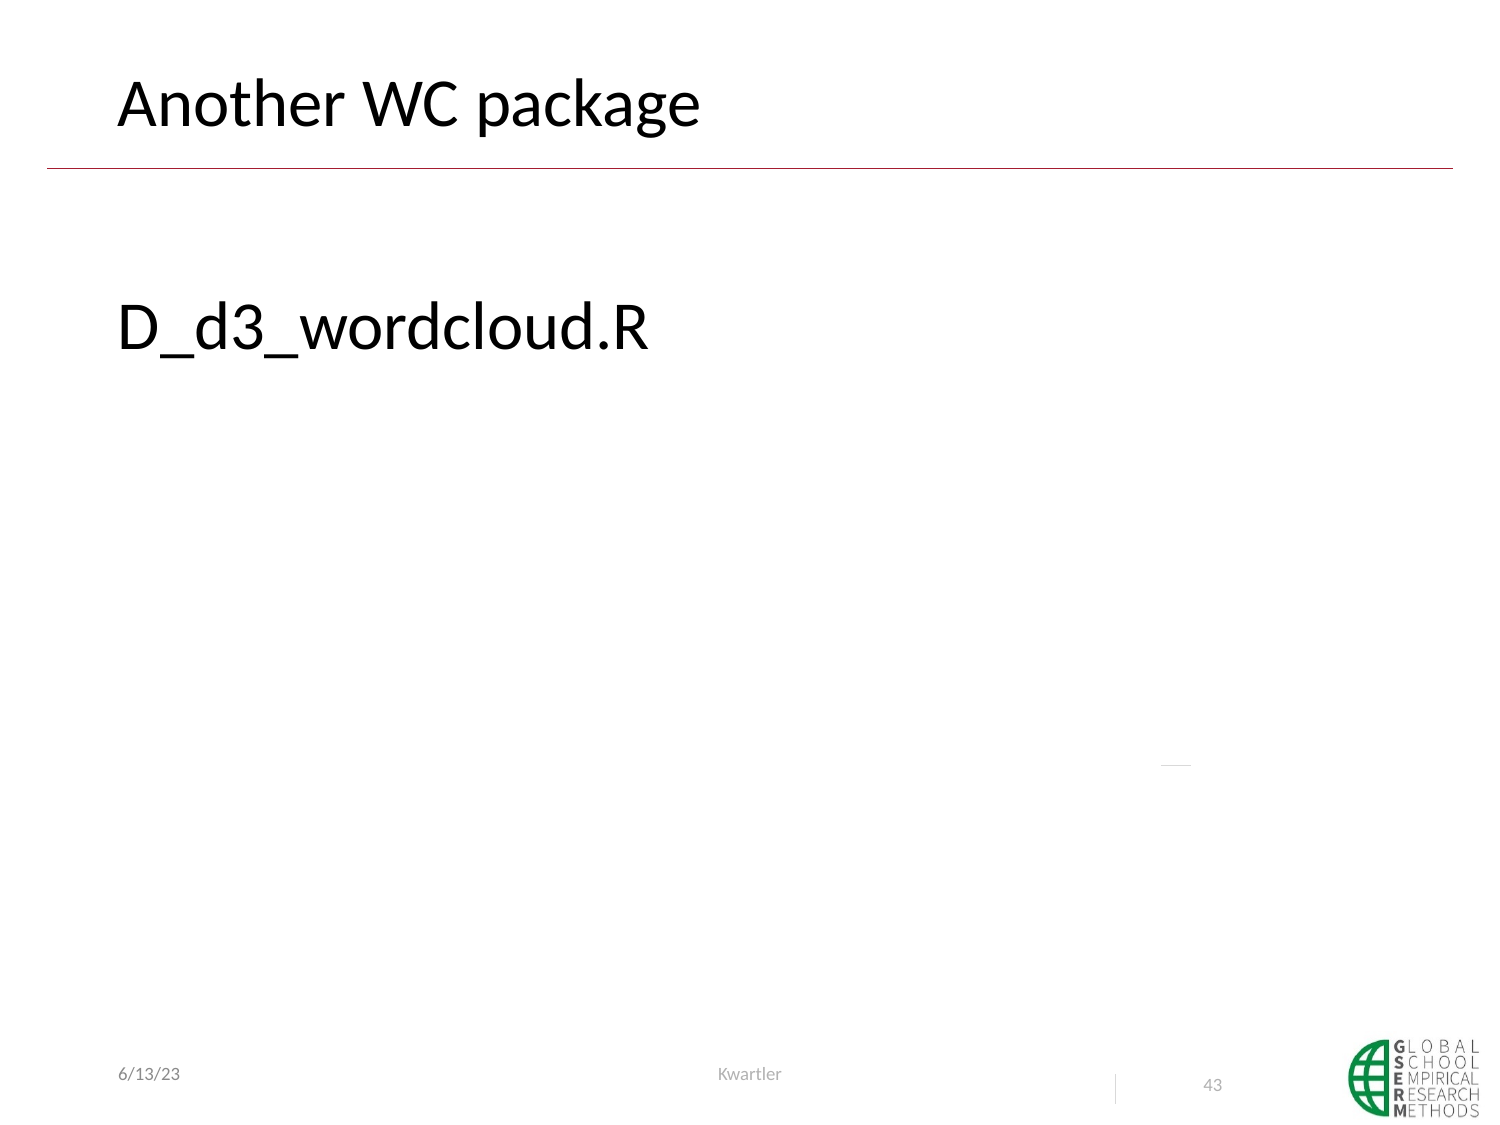

# Another WC package
D_d3_wordcloud.R
6/13/23
Kwartler
43